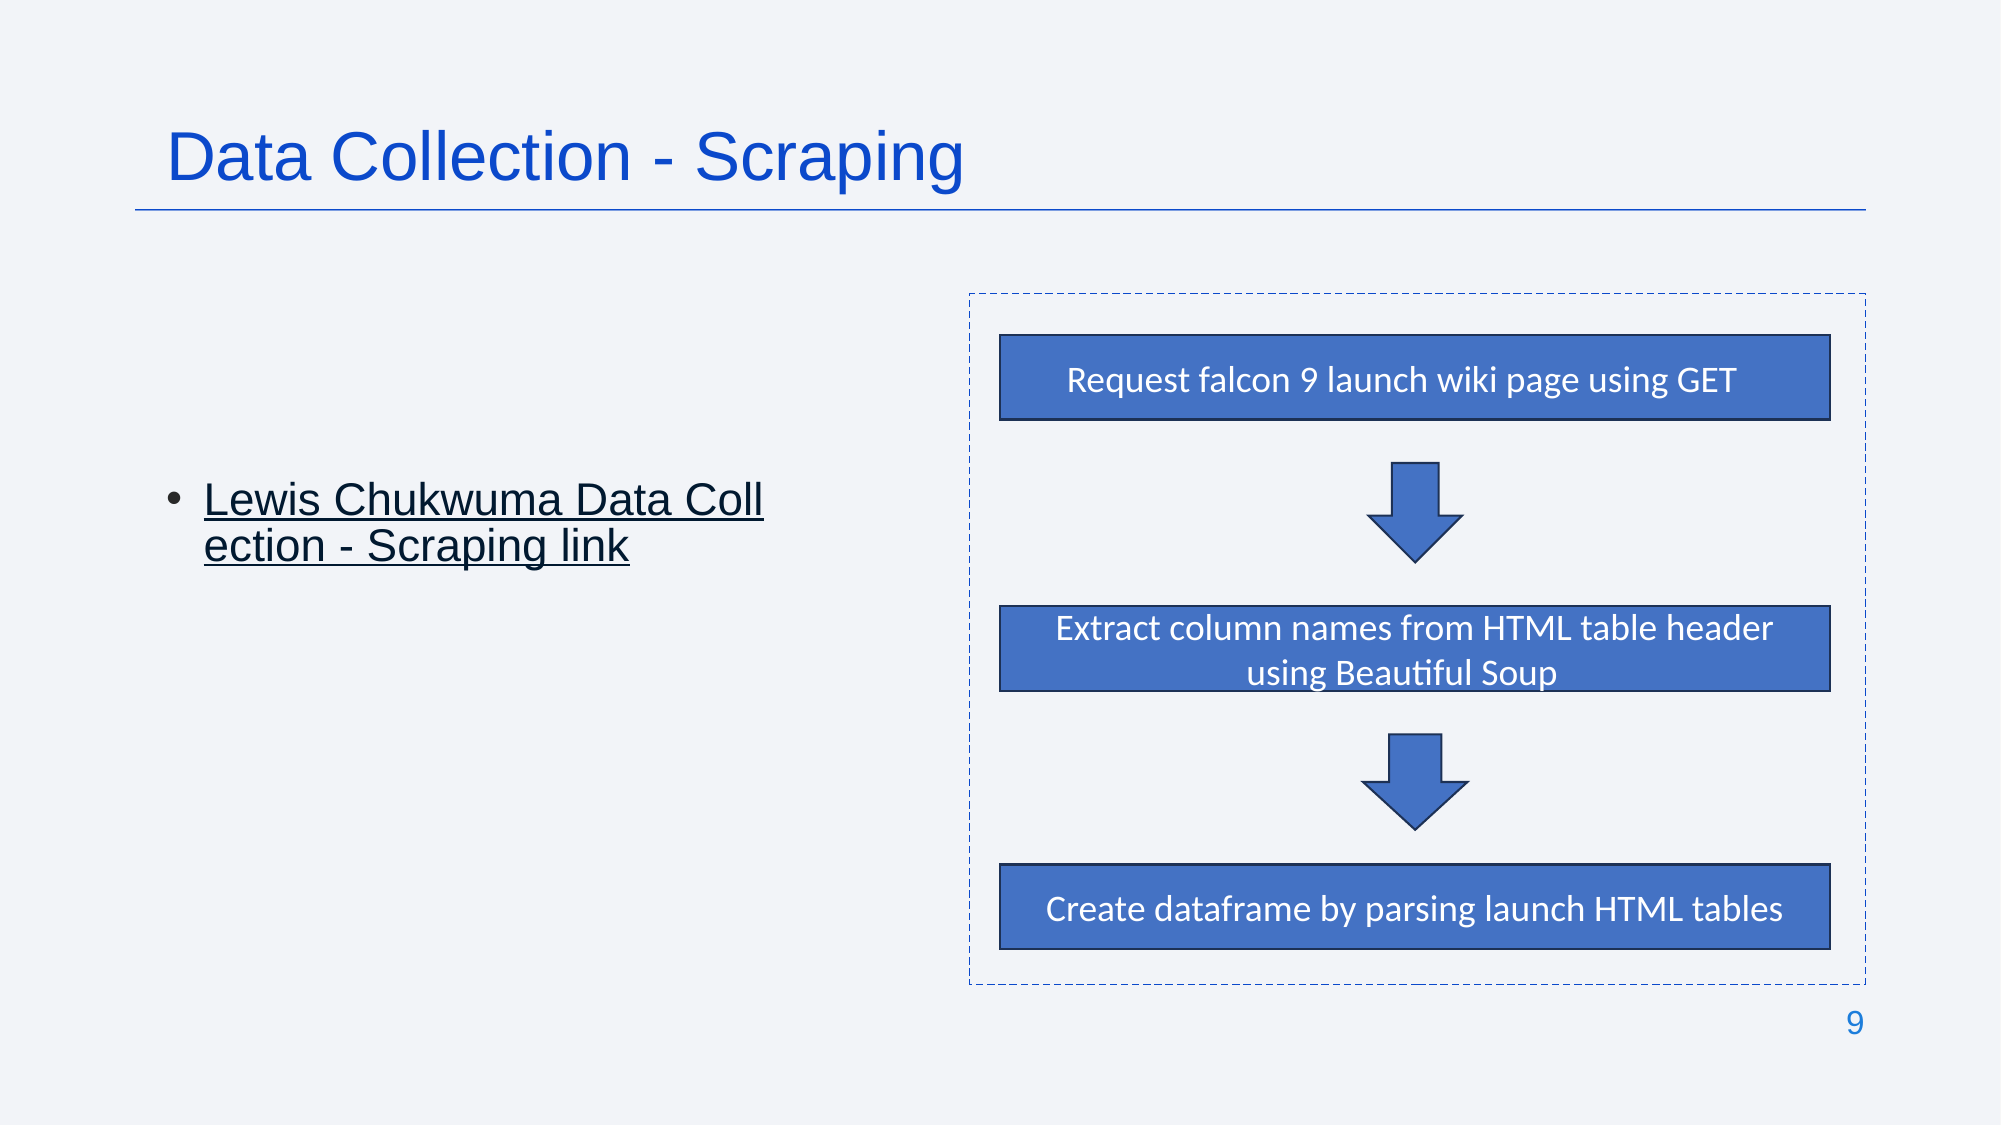

Data Collection - Scraping

Lewis Chukwuma Data Collection - Scraping link

Request falcon 9 launch wiki page using GET

Extract column names from HTML table header using Beautiful Soup

Create dataframe by parsing launch HTML tables
9